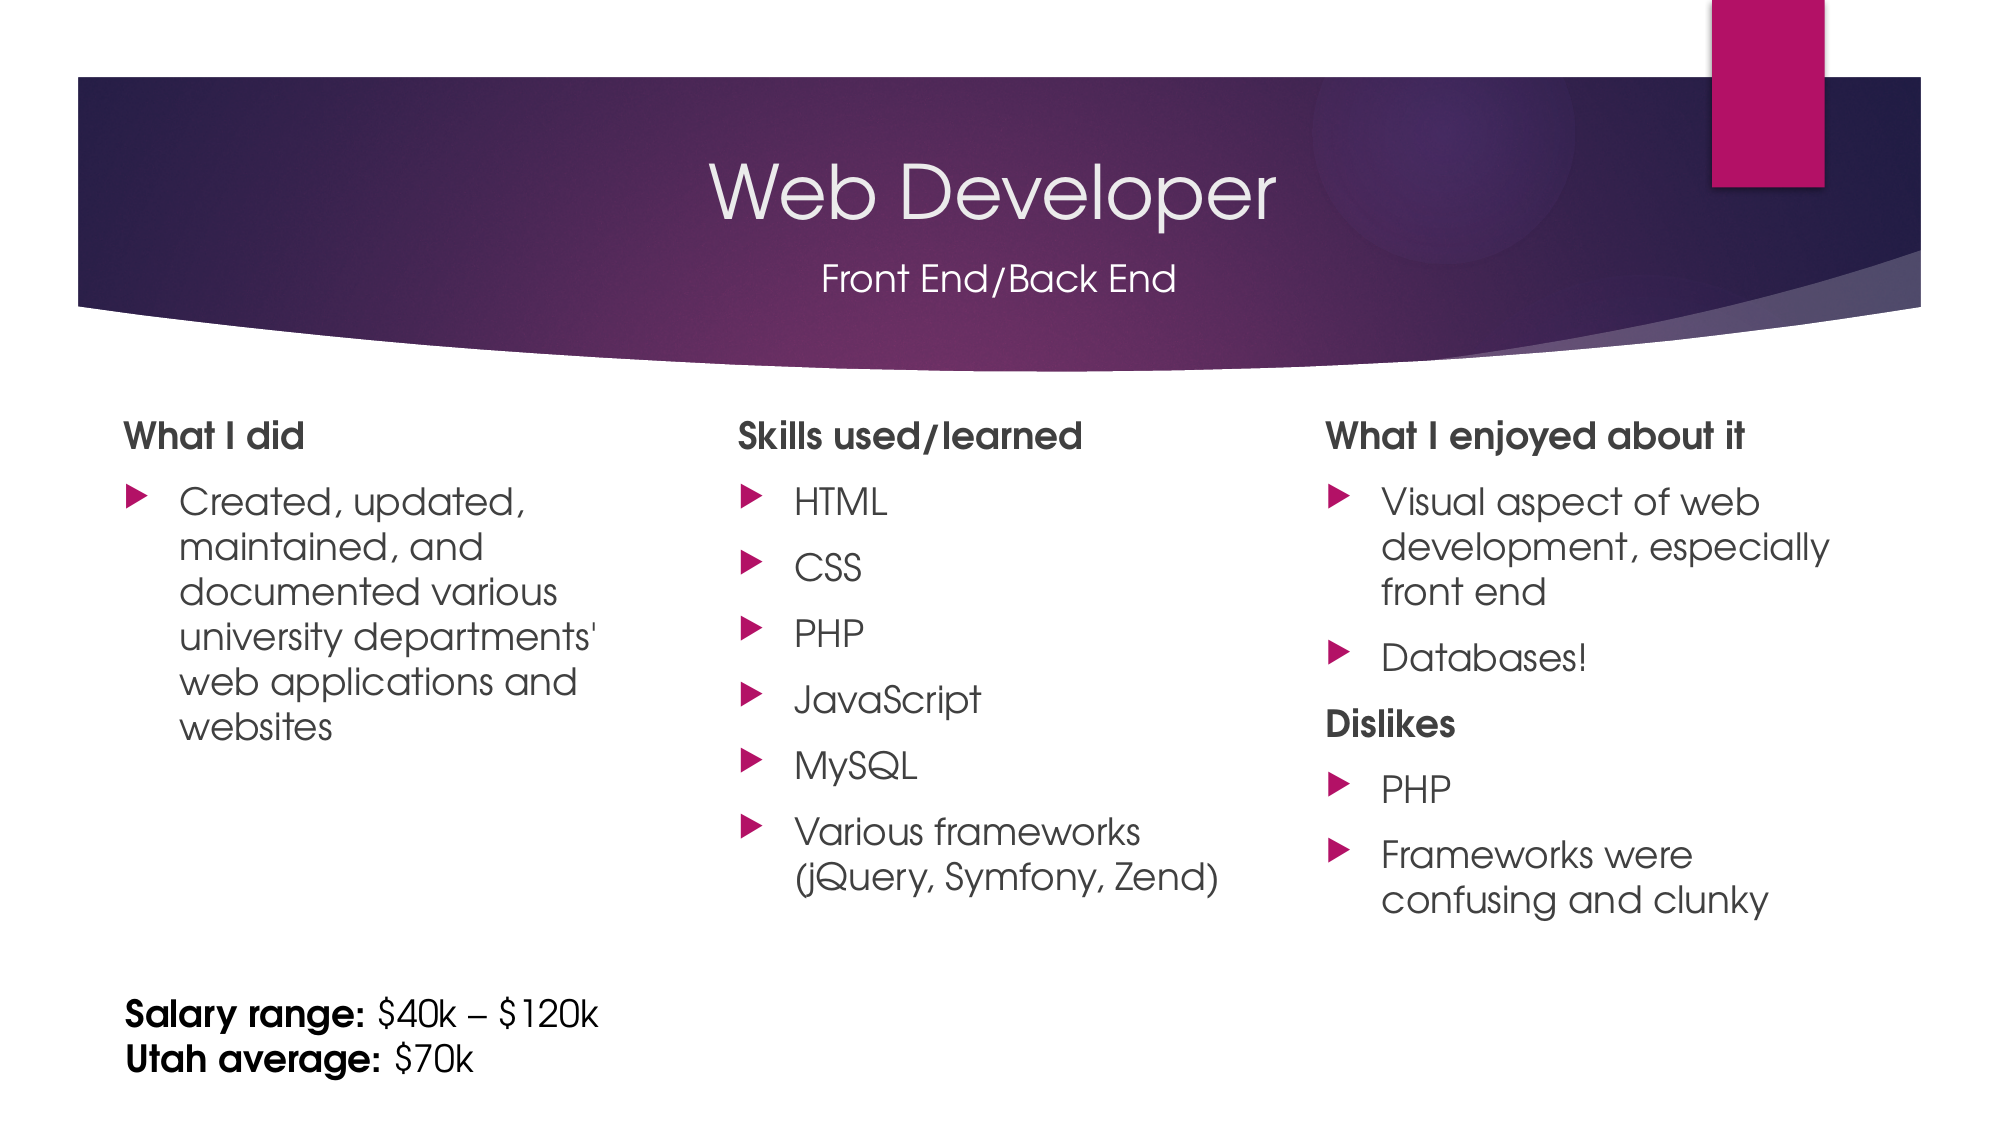

# Web Developer
Front End/Back End
What I did
Created, updated, maintained, and documented various university departments' web applications and websites
Skills used/learned
HTML
CSS
PHP
JavaScript
MySQL
Various frameworks (jQuery, Symfony, Zend)
What I enjoyed about it
Visual aspect of web development, especially front end
Databases!
Dislikes
PHP
Frameworks were confusing and clunky

Salary range: $40k – $120k
Utah average: $70k